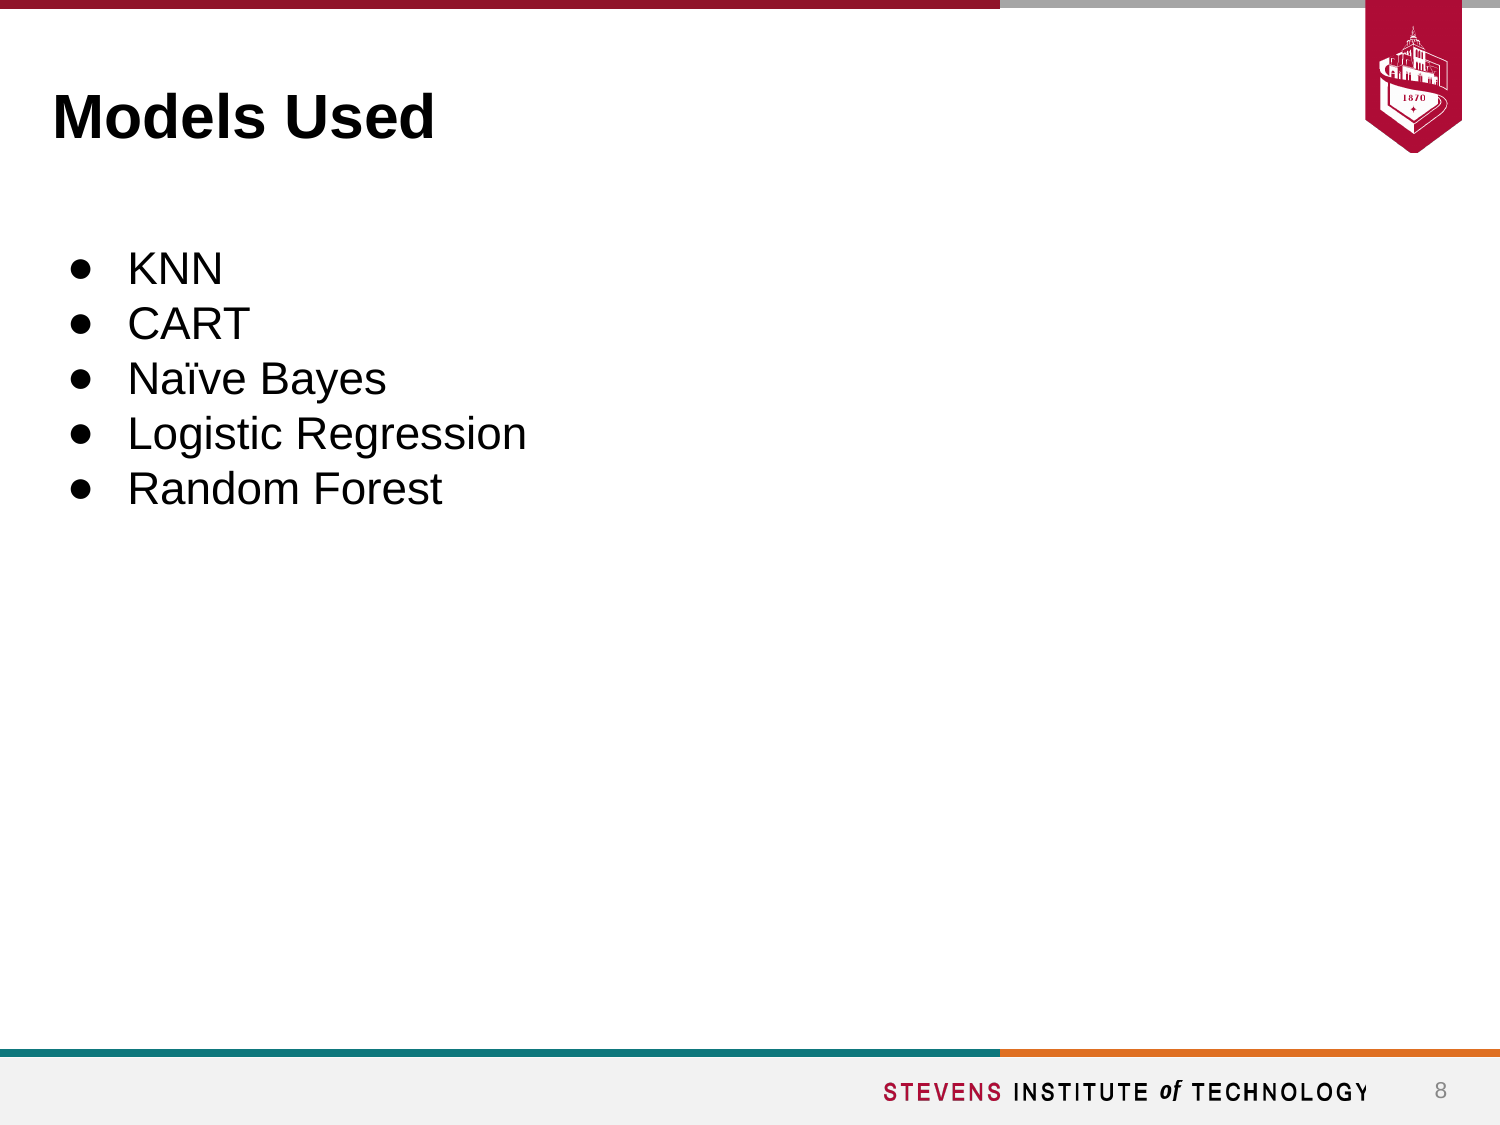

# Models Used

KNN
CART
Naïve Bayes
Logistic Regression
Random Forest

8